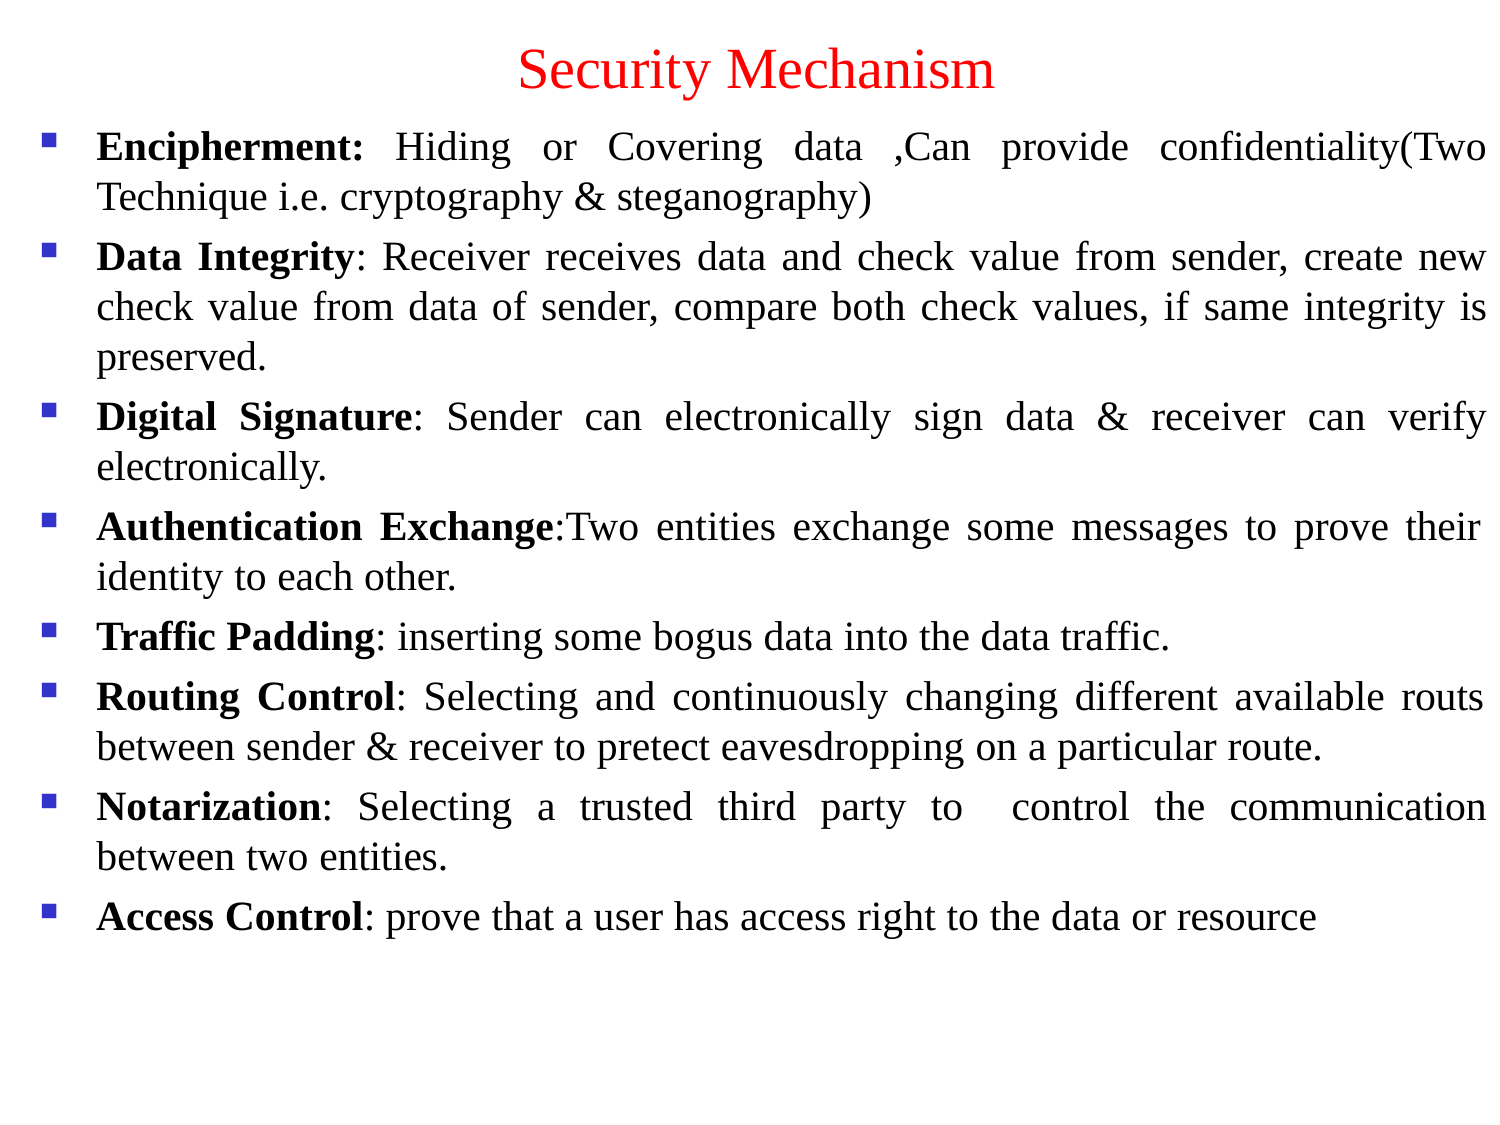

# Security Mechanism
Encipherment:  Hiding  or  Covering  data  ,Can  provide  confidentiality(Two Technique i.e. cryptography & steganography)
Data Integrity: Receiver receives data and check value from sender, create new check value from data of sender, compare both check values, if same integrity is preserved.
Digital  Signature:  Sender  can  electronically  sign  data  &  receiver  can  verify electronically.
Authentication Exchange:Two entities exchange some messages to prove their
identity to each other.
Traffic Padding: inserting some bogus data into the data traffic.
Routing Control: Selecting and continuously changing different available routs
between sender & receiver to pretect eavesdropping on a particular route.
Notarization:  Selecting  a  trusted  third  party  to   control  the  communication between two entities.
Access Control: prove that a user has access right to the data or resource